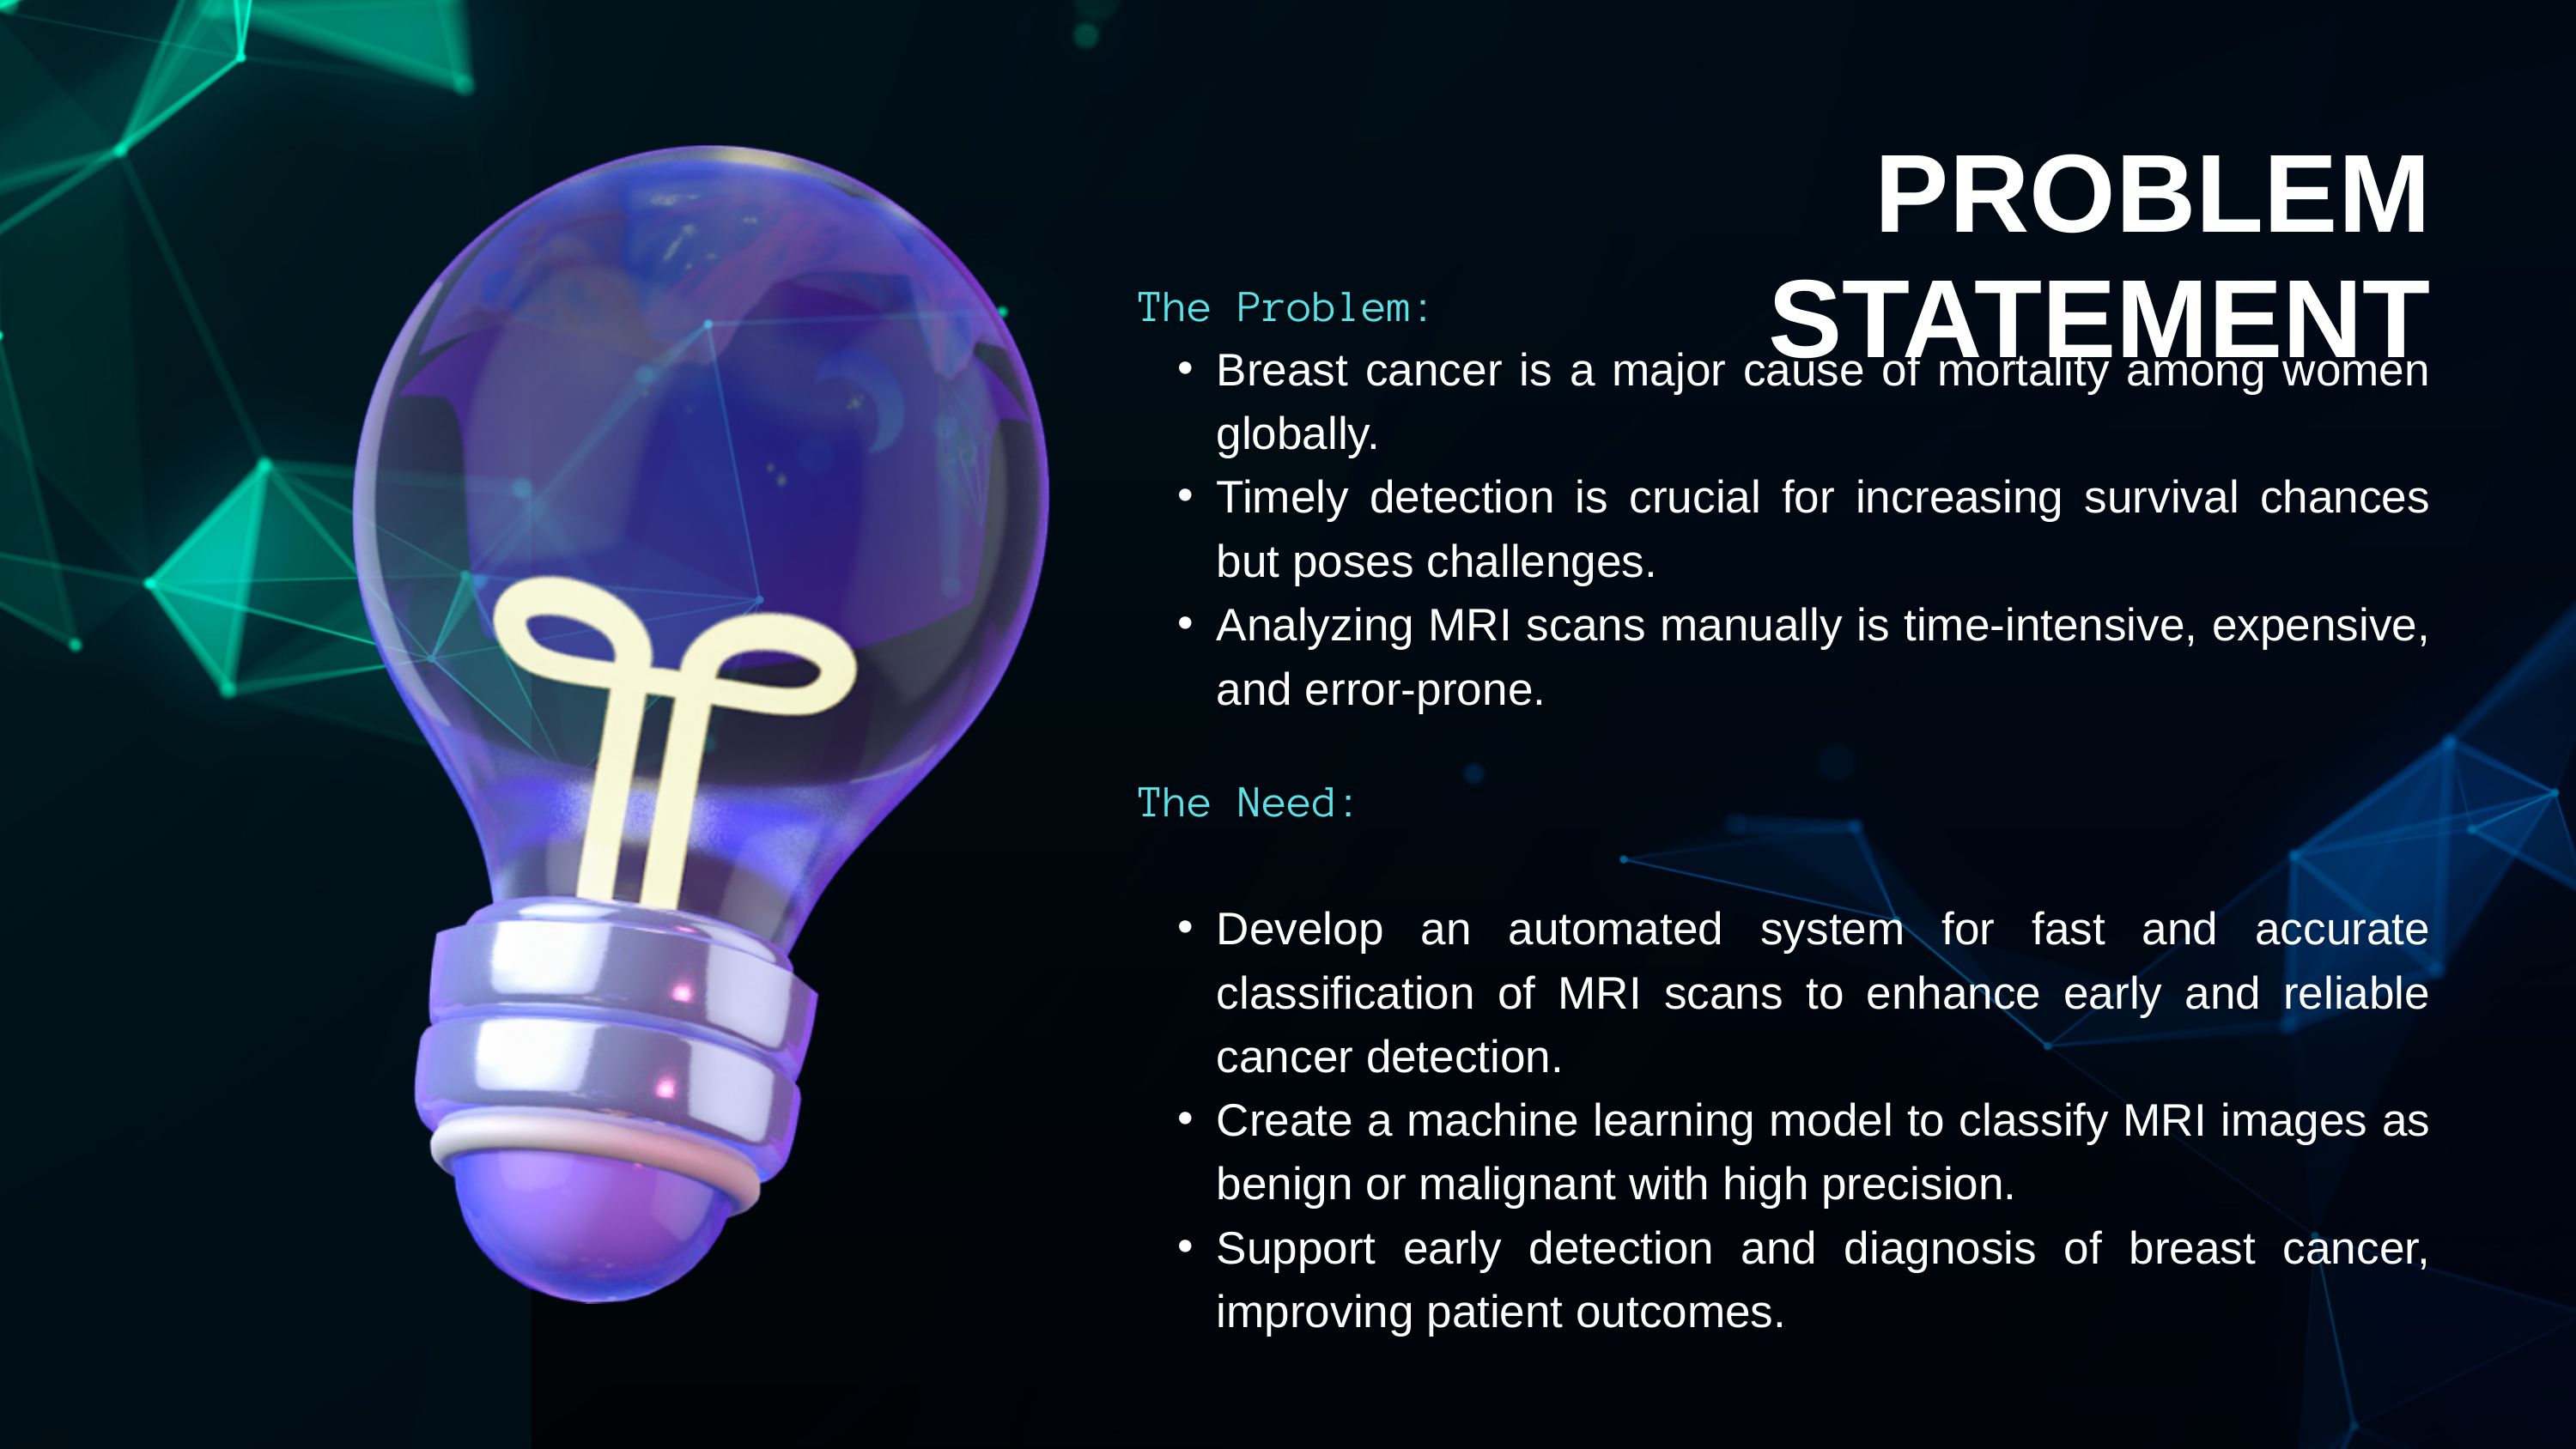

PROBLEM STATEMENT

The Problem:
Breast cancer is a major cause of mortality among women globally.
Timely detection is crucial for increasing survival chances but poses challenges.
Analyzing MRI scans manually is time-intensive, expensive, and error-prone.

The Need:

Develop an automated system for fast and accurate classification of MRI scans to enhance early and reliable cancer detection.
Create a machine learning model to classify MRI images as benign or malignant with high precision.
Support early detection and diagnosis of breast cancer, improving patient outcomes.